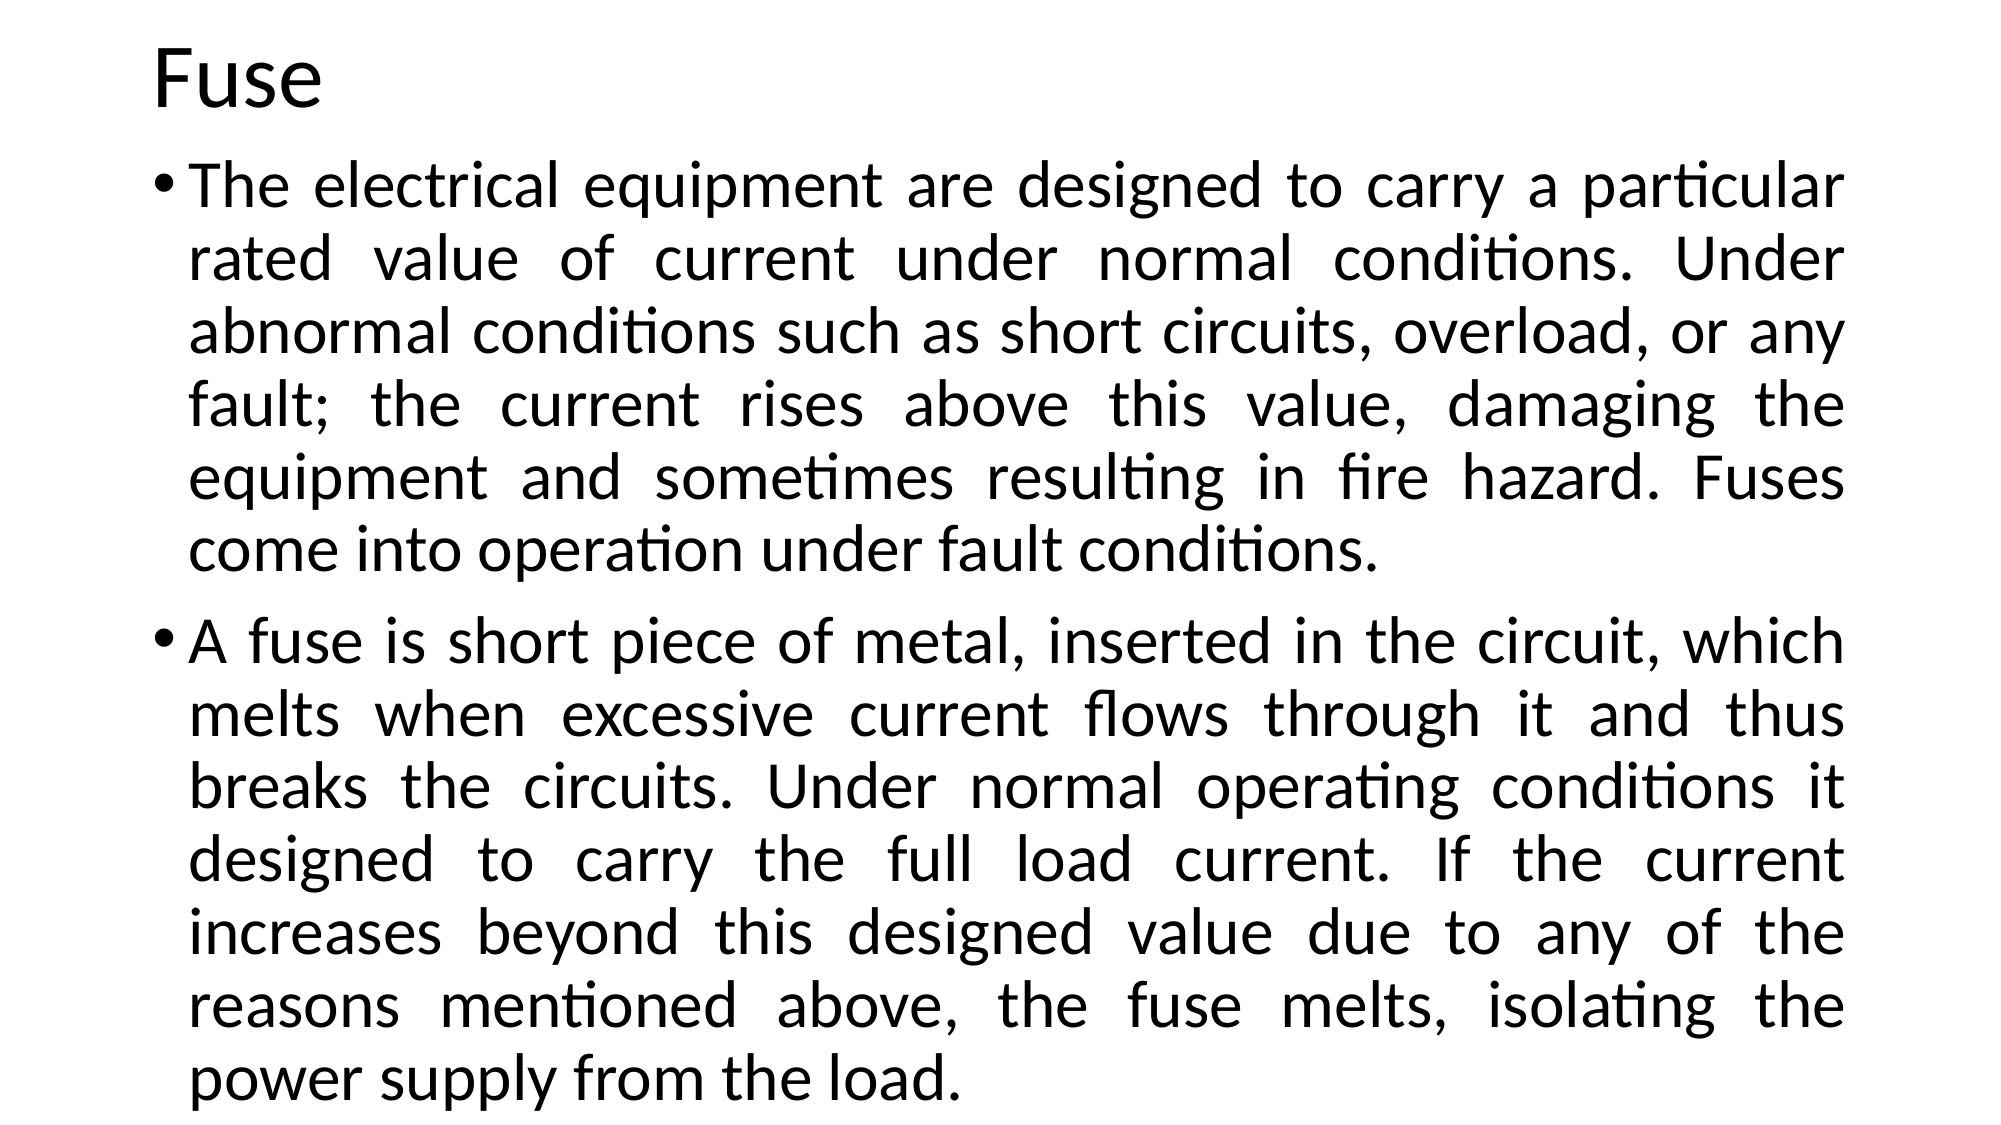

# Fuse
The electrical equipment are designed to carry a particular rated value of current under normal conditions. Under abnormal conditions such as short circuits, overload, or any fault; the current rises above this value, damaging the equipment and sometimes resulting in fire hazard. Fuses come into operation under fault conditions.
A fuse is short piece of metal, inserted in the circuit, which melts when excessive current flows through it and thus breaks the circuits. Under normal operating conditions it designed to carry the full load current. If the current increases beyond this designed value due to any of the reasons mentioned above, the fuse melts, isolating the power supply from the load.